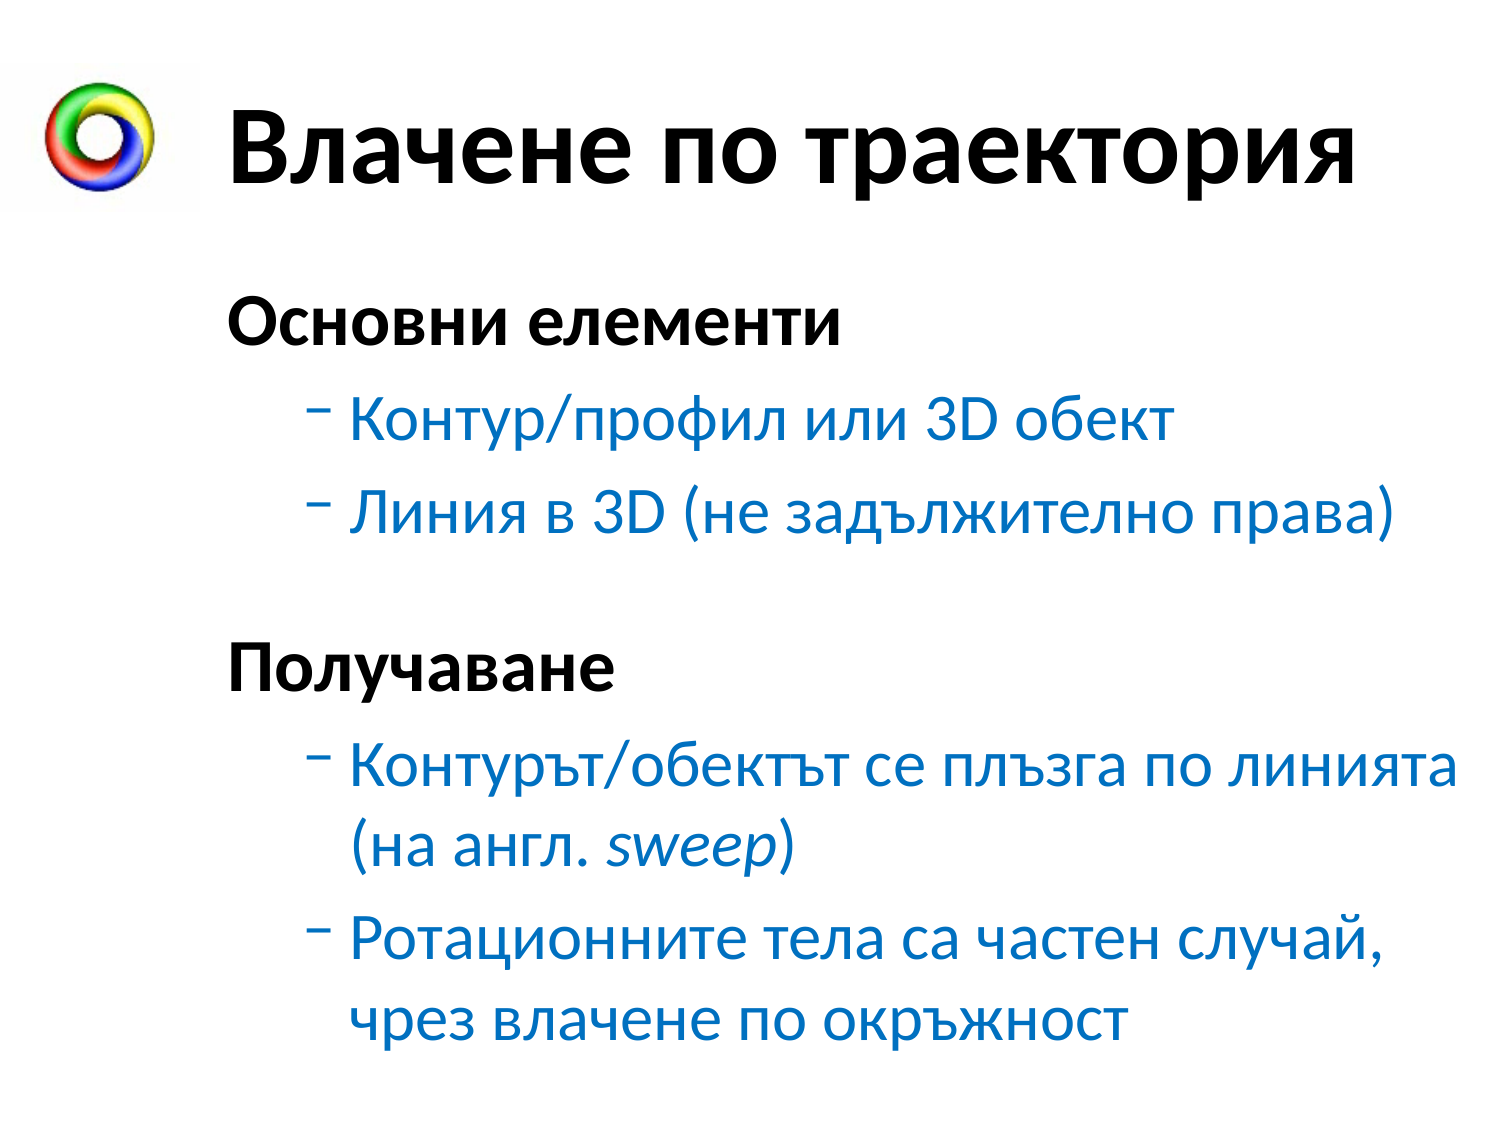

# Влачене по траектория
Основни елементи
Контур/профил или 3D обект
Линия в 3D (не задължително права)

Получаване
Контурът/обектът се плъзга по линията (на англ. sweep)
Ротационните тела са частен случай, чрез влачене по окръжност